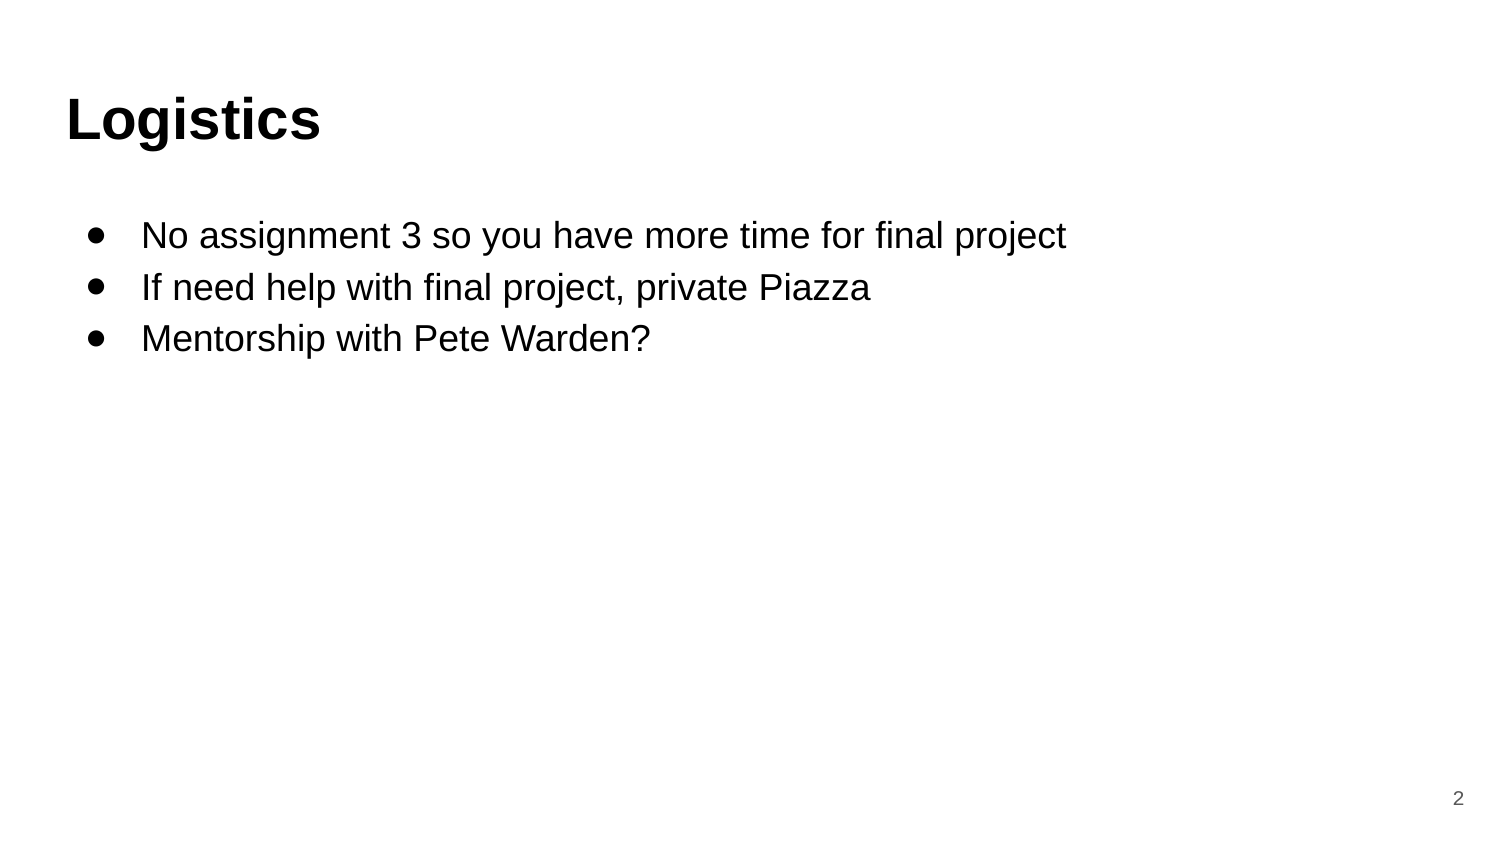

# Logistics
No assignment 3 so you have more time for final project
If need help with final project, private Piazza
Mentorship with Pete Warden?
2